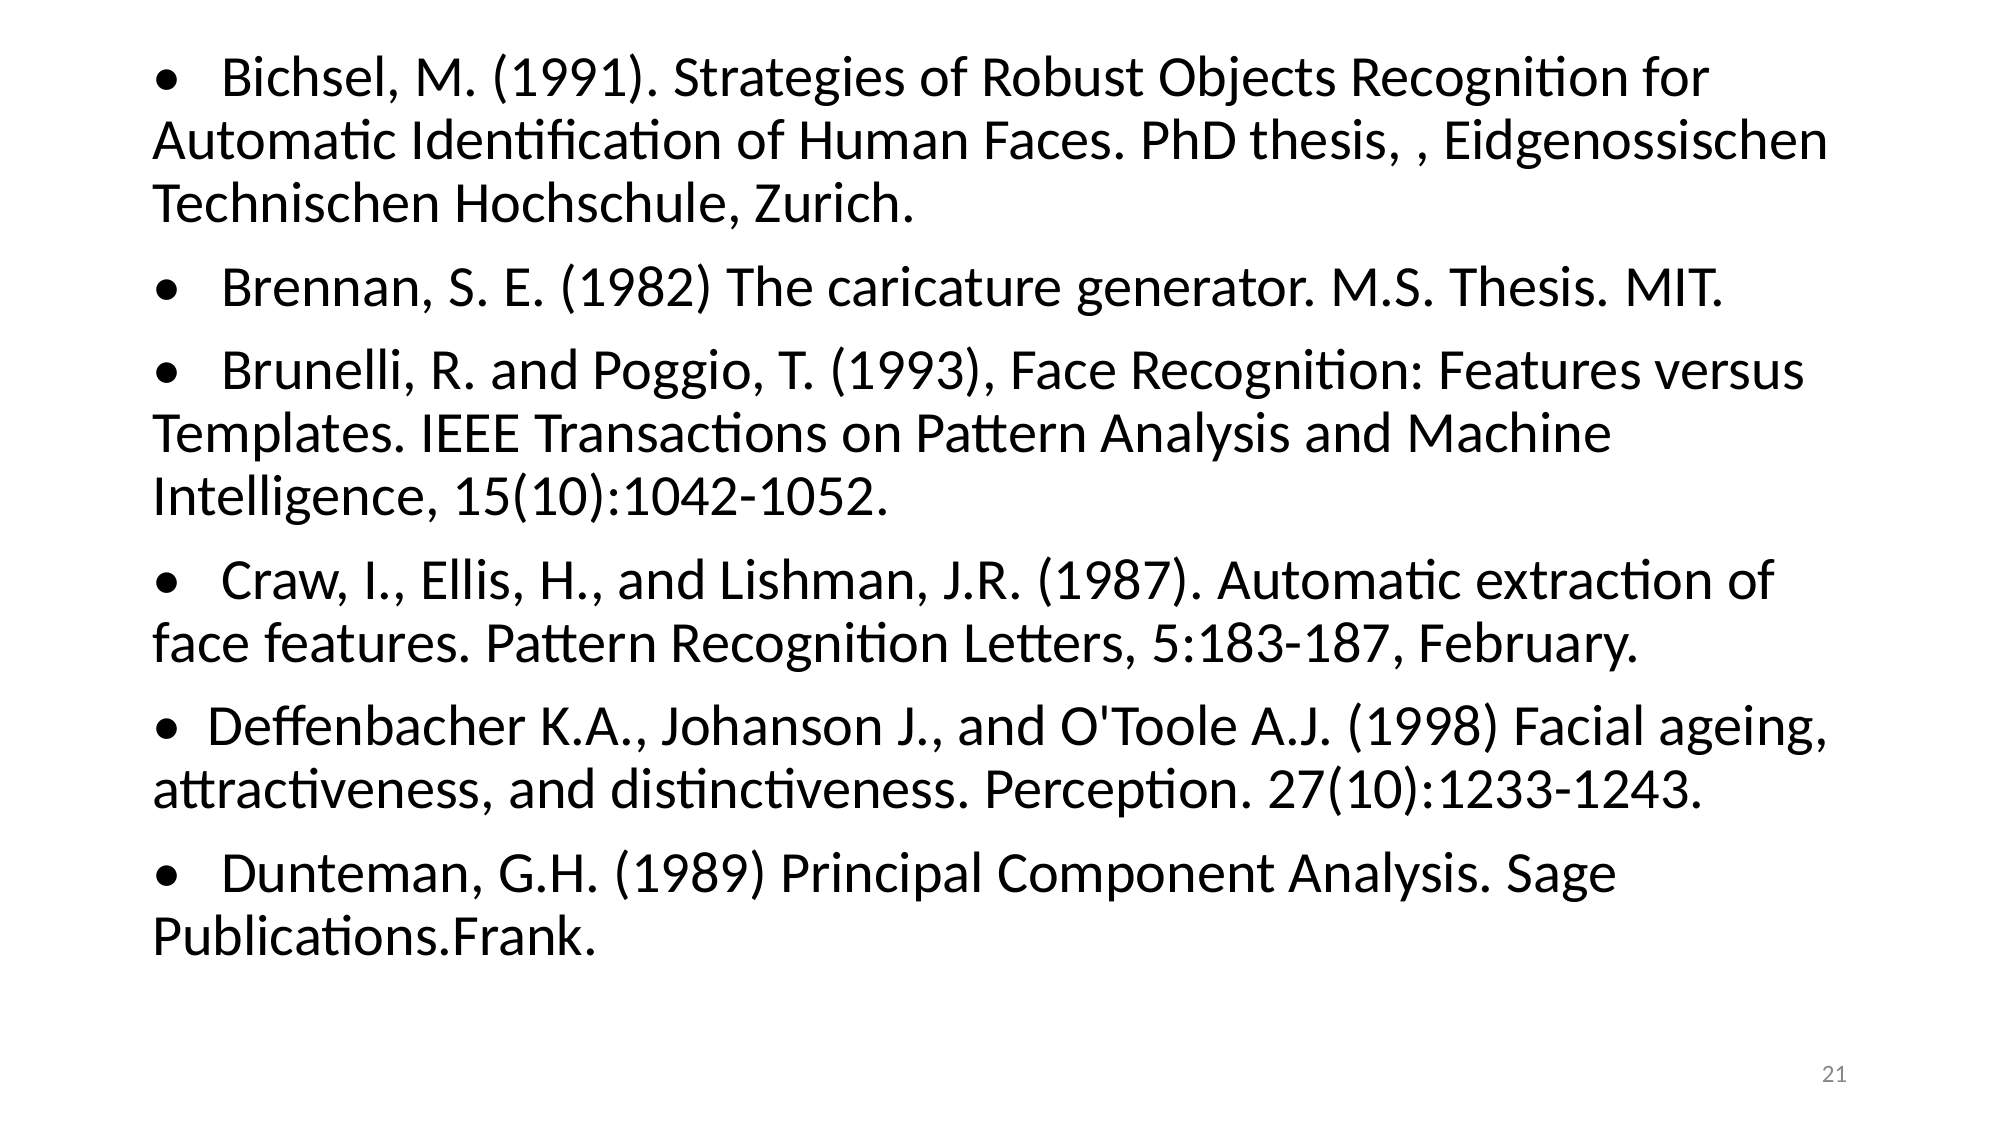

•   Bichsel, M. (1991). Strategies of Robust Objects Recognition for Automatic Identification of Human Faces. PhD thesis, , Eidgenossischen Technischen Hochschule, Zurich.
•   Brennan, S. E. (1982) The caricature generator. M.S. Thesis. MIT.
•   Brunelli, R. and Poggio, T. (1993), Face Recognition: Features versus Templates. IEEE Transactions on Pattern Analysis and Machine Intelligence, 15(10):1042-1052.
•   Craw, I., Ellis, H., and Lishman, J.R. (1987). Automatic extraction of face features. Pattern Recognition Letters, 5:183-187, February.
•  Deffenbacher K.A., Johanson J., and O'Toole A.J. (1998) Facial ageing, attractiveness, and distinctiveness. Perception. 27(10):1233-1243.
•   Dunteman, G.H. (1989) Principal Component Analysis. Sage Publications.Frank.

21